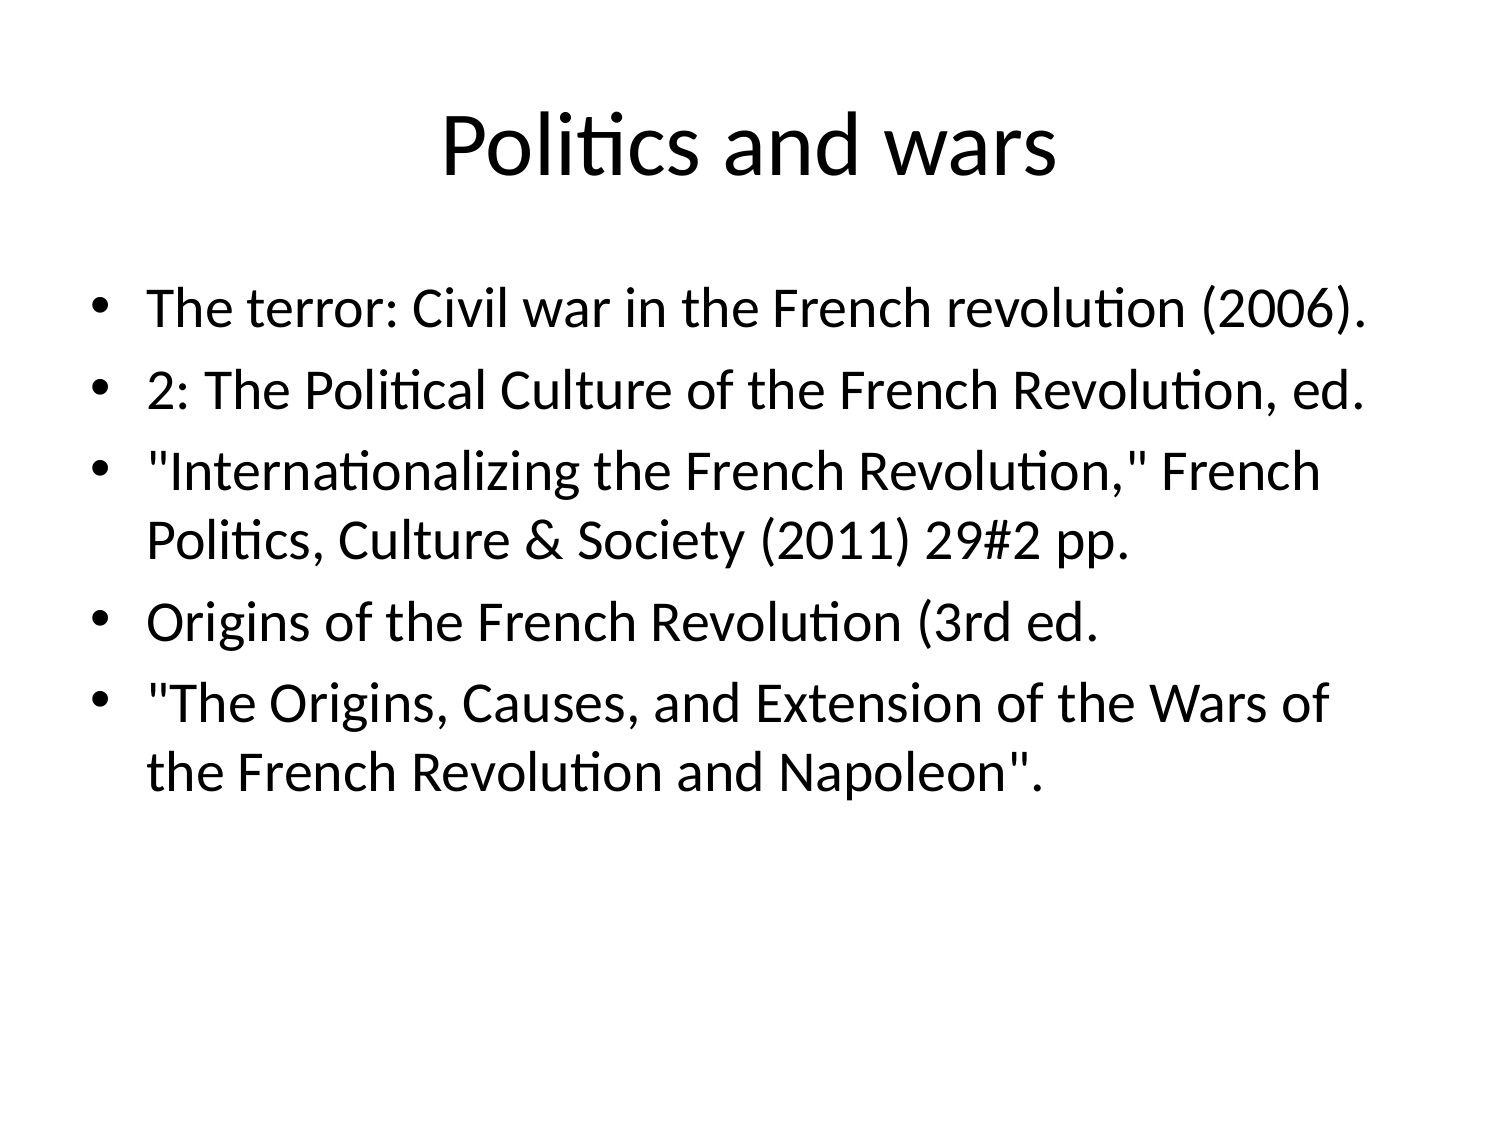

# Politics and wars
The terror: Civil war in the French revolution (2006).
2: The Political Culture of the French Revolution, ed.
"Internationalizing the French Revolution," French Politics, Culture & Society (2011) 29#2 pp.
Origins of the French Revolution (3rd ed.
"The Origins, Causes, and Extension of the Wars of the French Revolution and Napoleon".